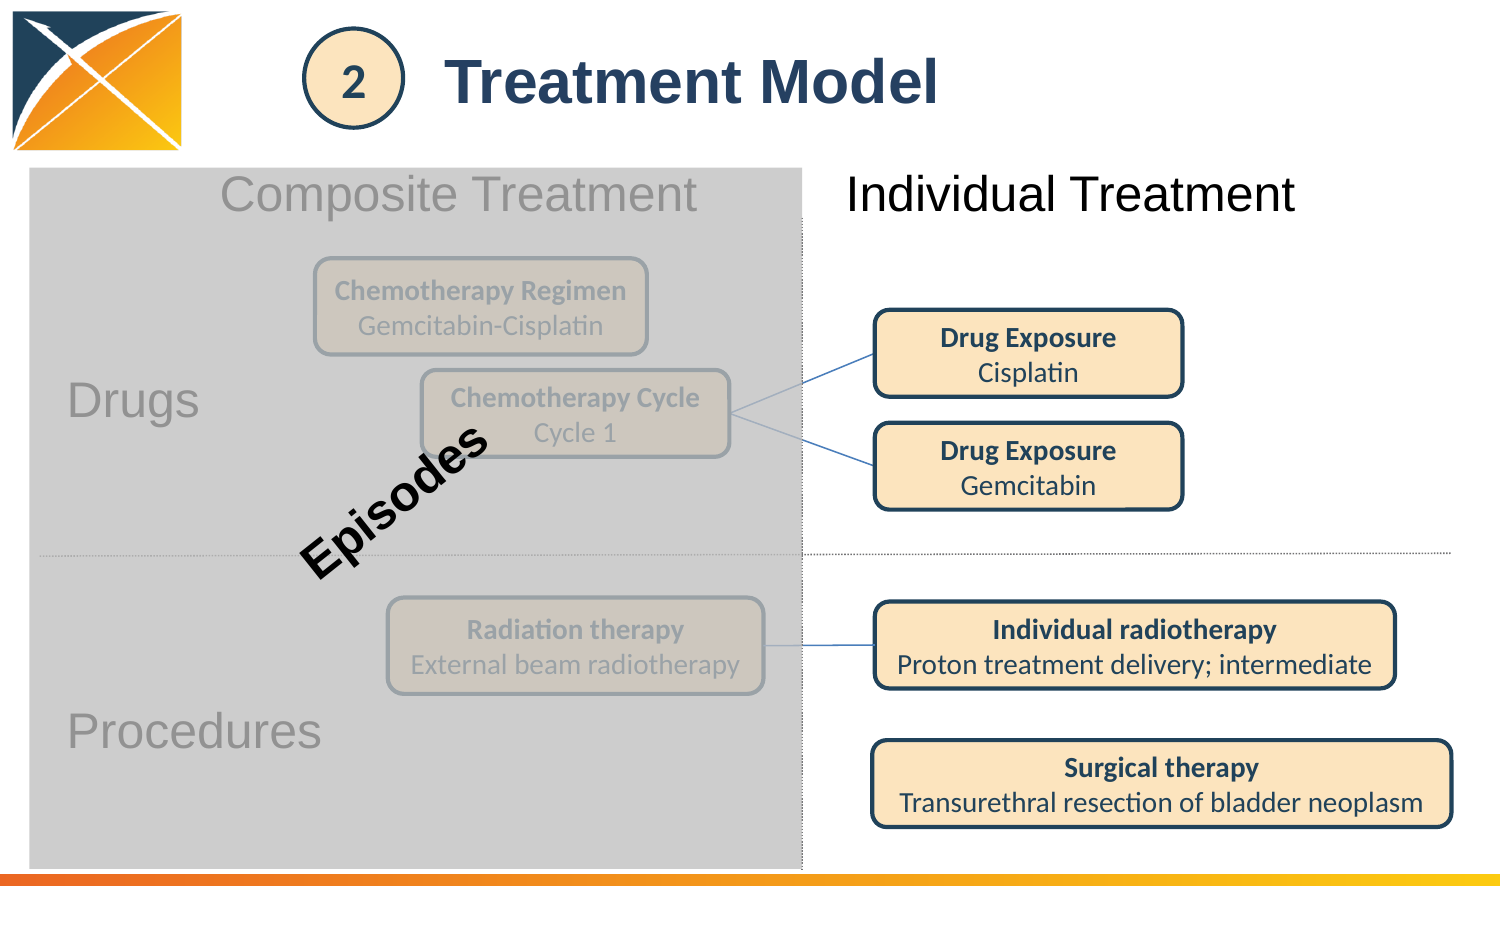

# Treatment Model
2
Composite Treatment
Individual Treatment

Chemotherapy Regimen
Gemcitabin-Cisplatin
Drug Exposure
Cisplatin
Drugs
Chemotherapy Cycle
Cycle 1
Drug Exposure
Gemcitabin
Episodes
Radiation therapy
External beam radiotherapy
Individual radiotherapy
Proton treatment delivery; intermediate
Procedures
Surgical therapy
Transurethral resection of bladder neoplasm